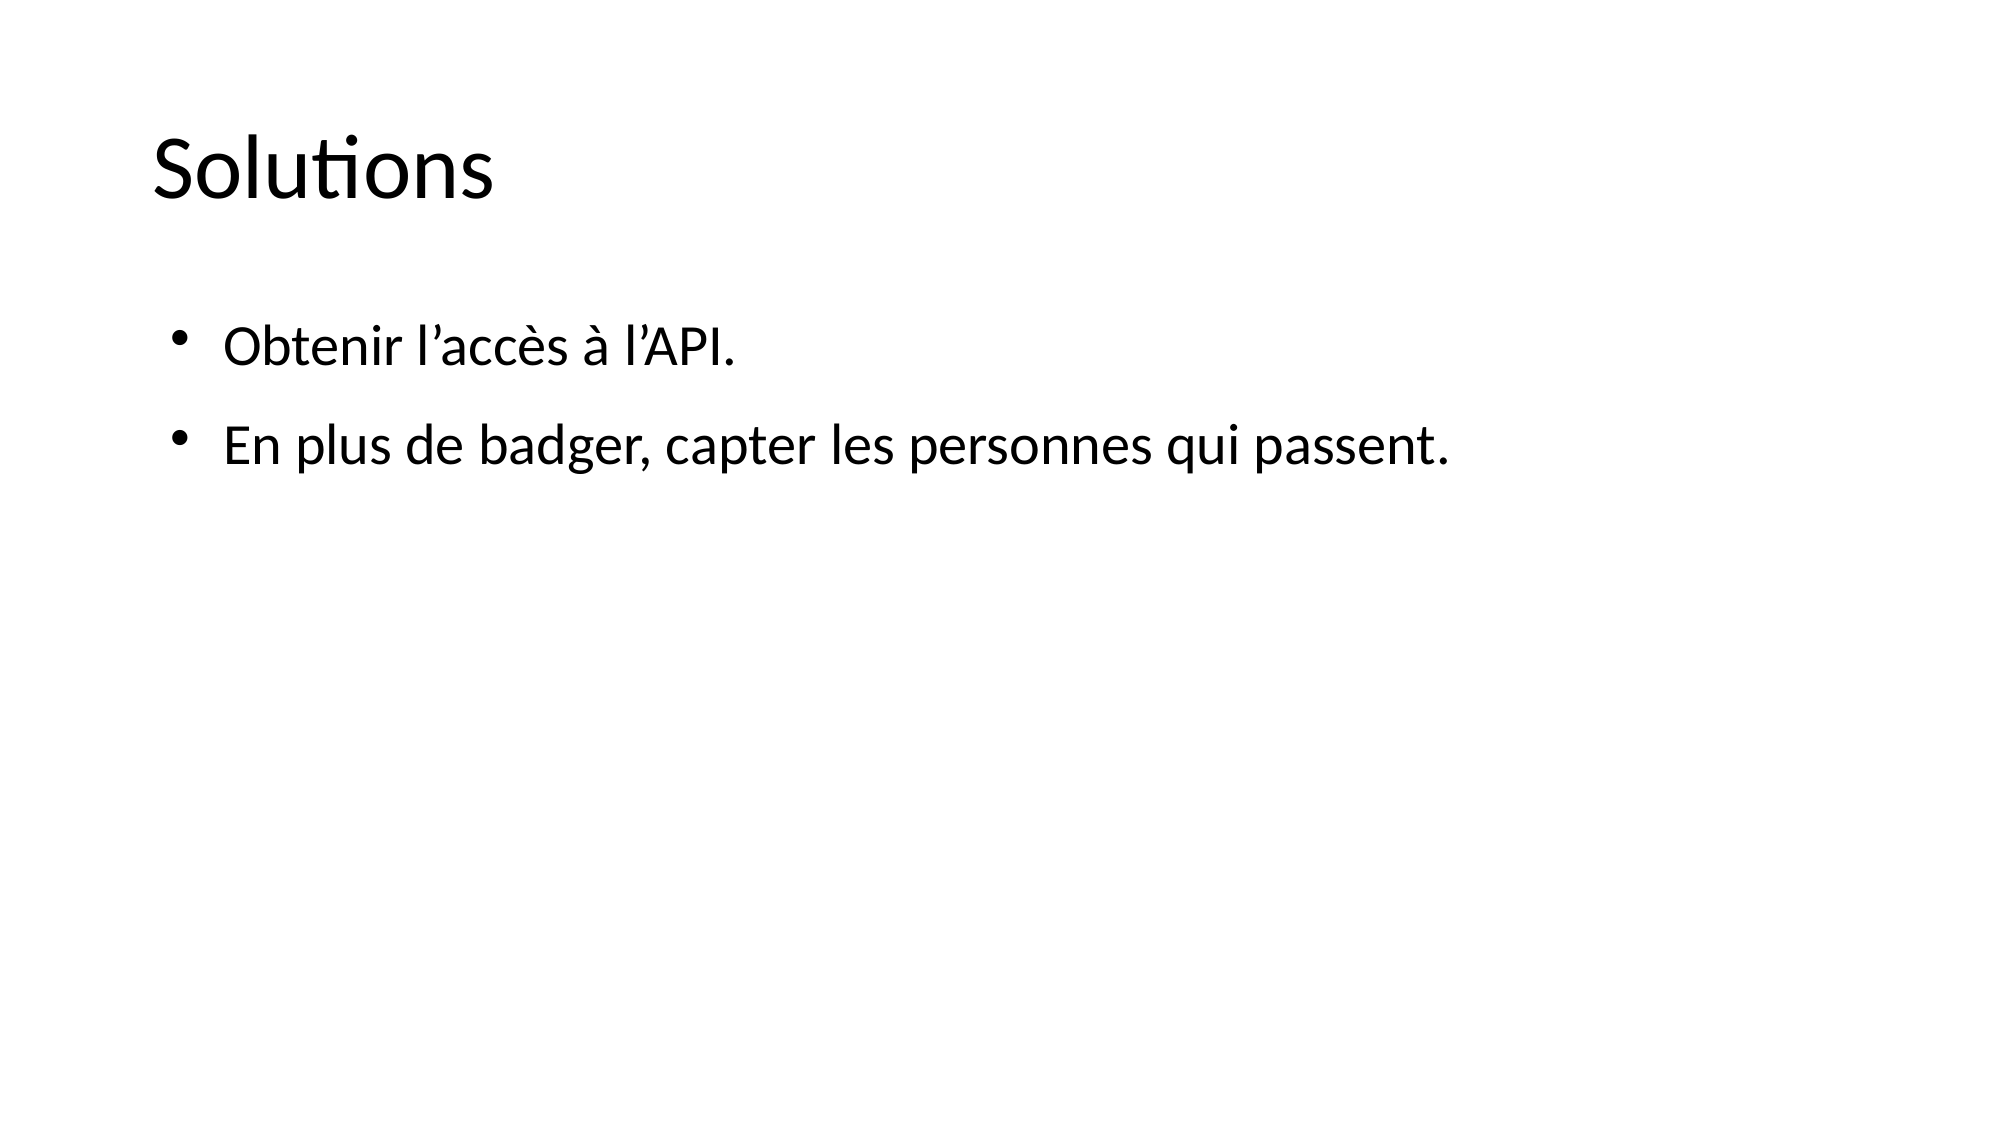

Solutions
Obtenir l’accès à l’API.
En plus de badger, capter les personnes qui passent.